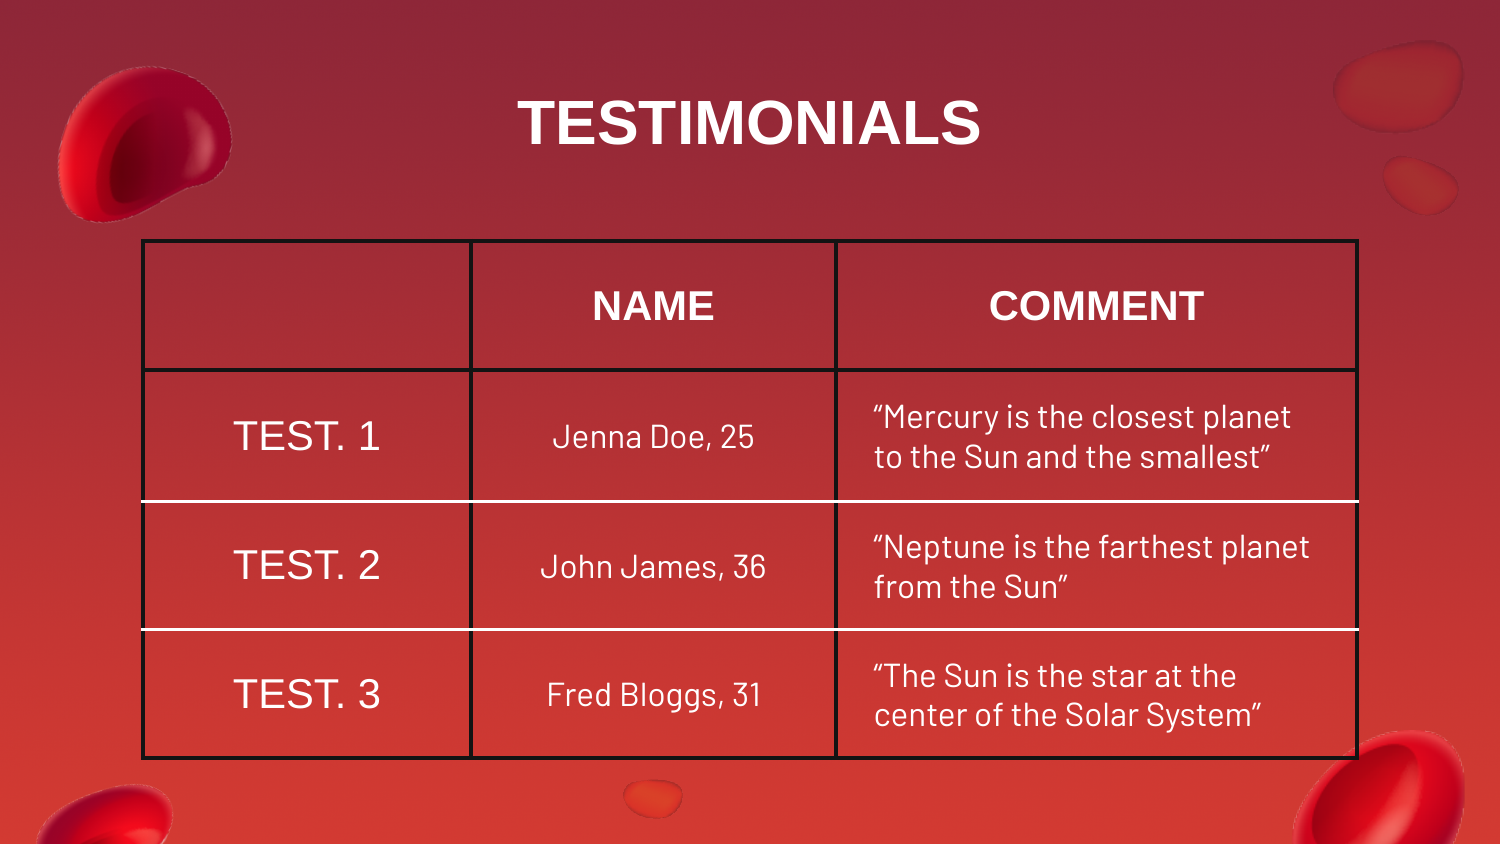

# TESTIMONIALS
|  | NAME | COMMENT |
| --- | --- | --- |
| TEST. 1 | Jenna Doe, 25 | “Mercury is the closest planet to the Sun and the smallest” |
| TEST. 2 | John James, 36 | “Neptune is the farthest planet from the Sun” |
| TEST. 3 | Fred Bloggs, 31 | “The Sun is the star at the center of the Solar System” |